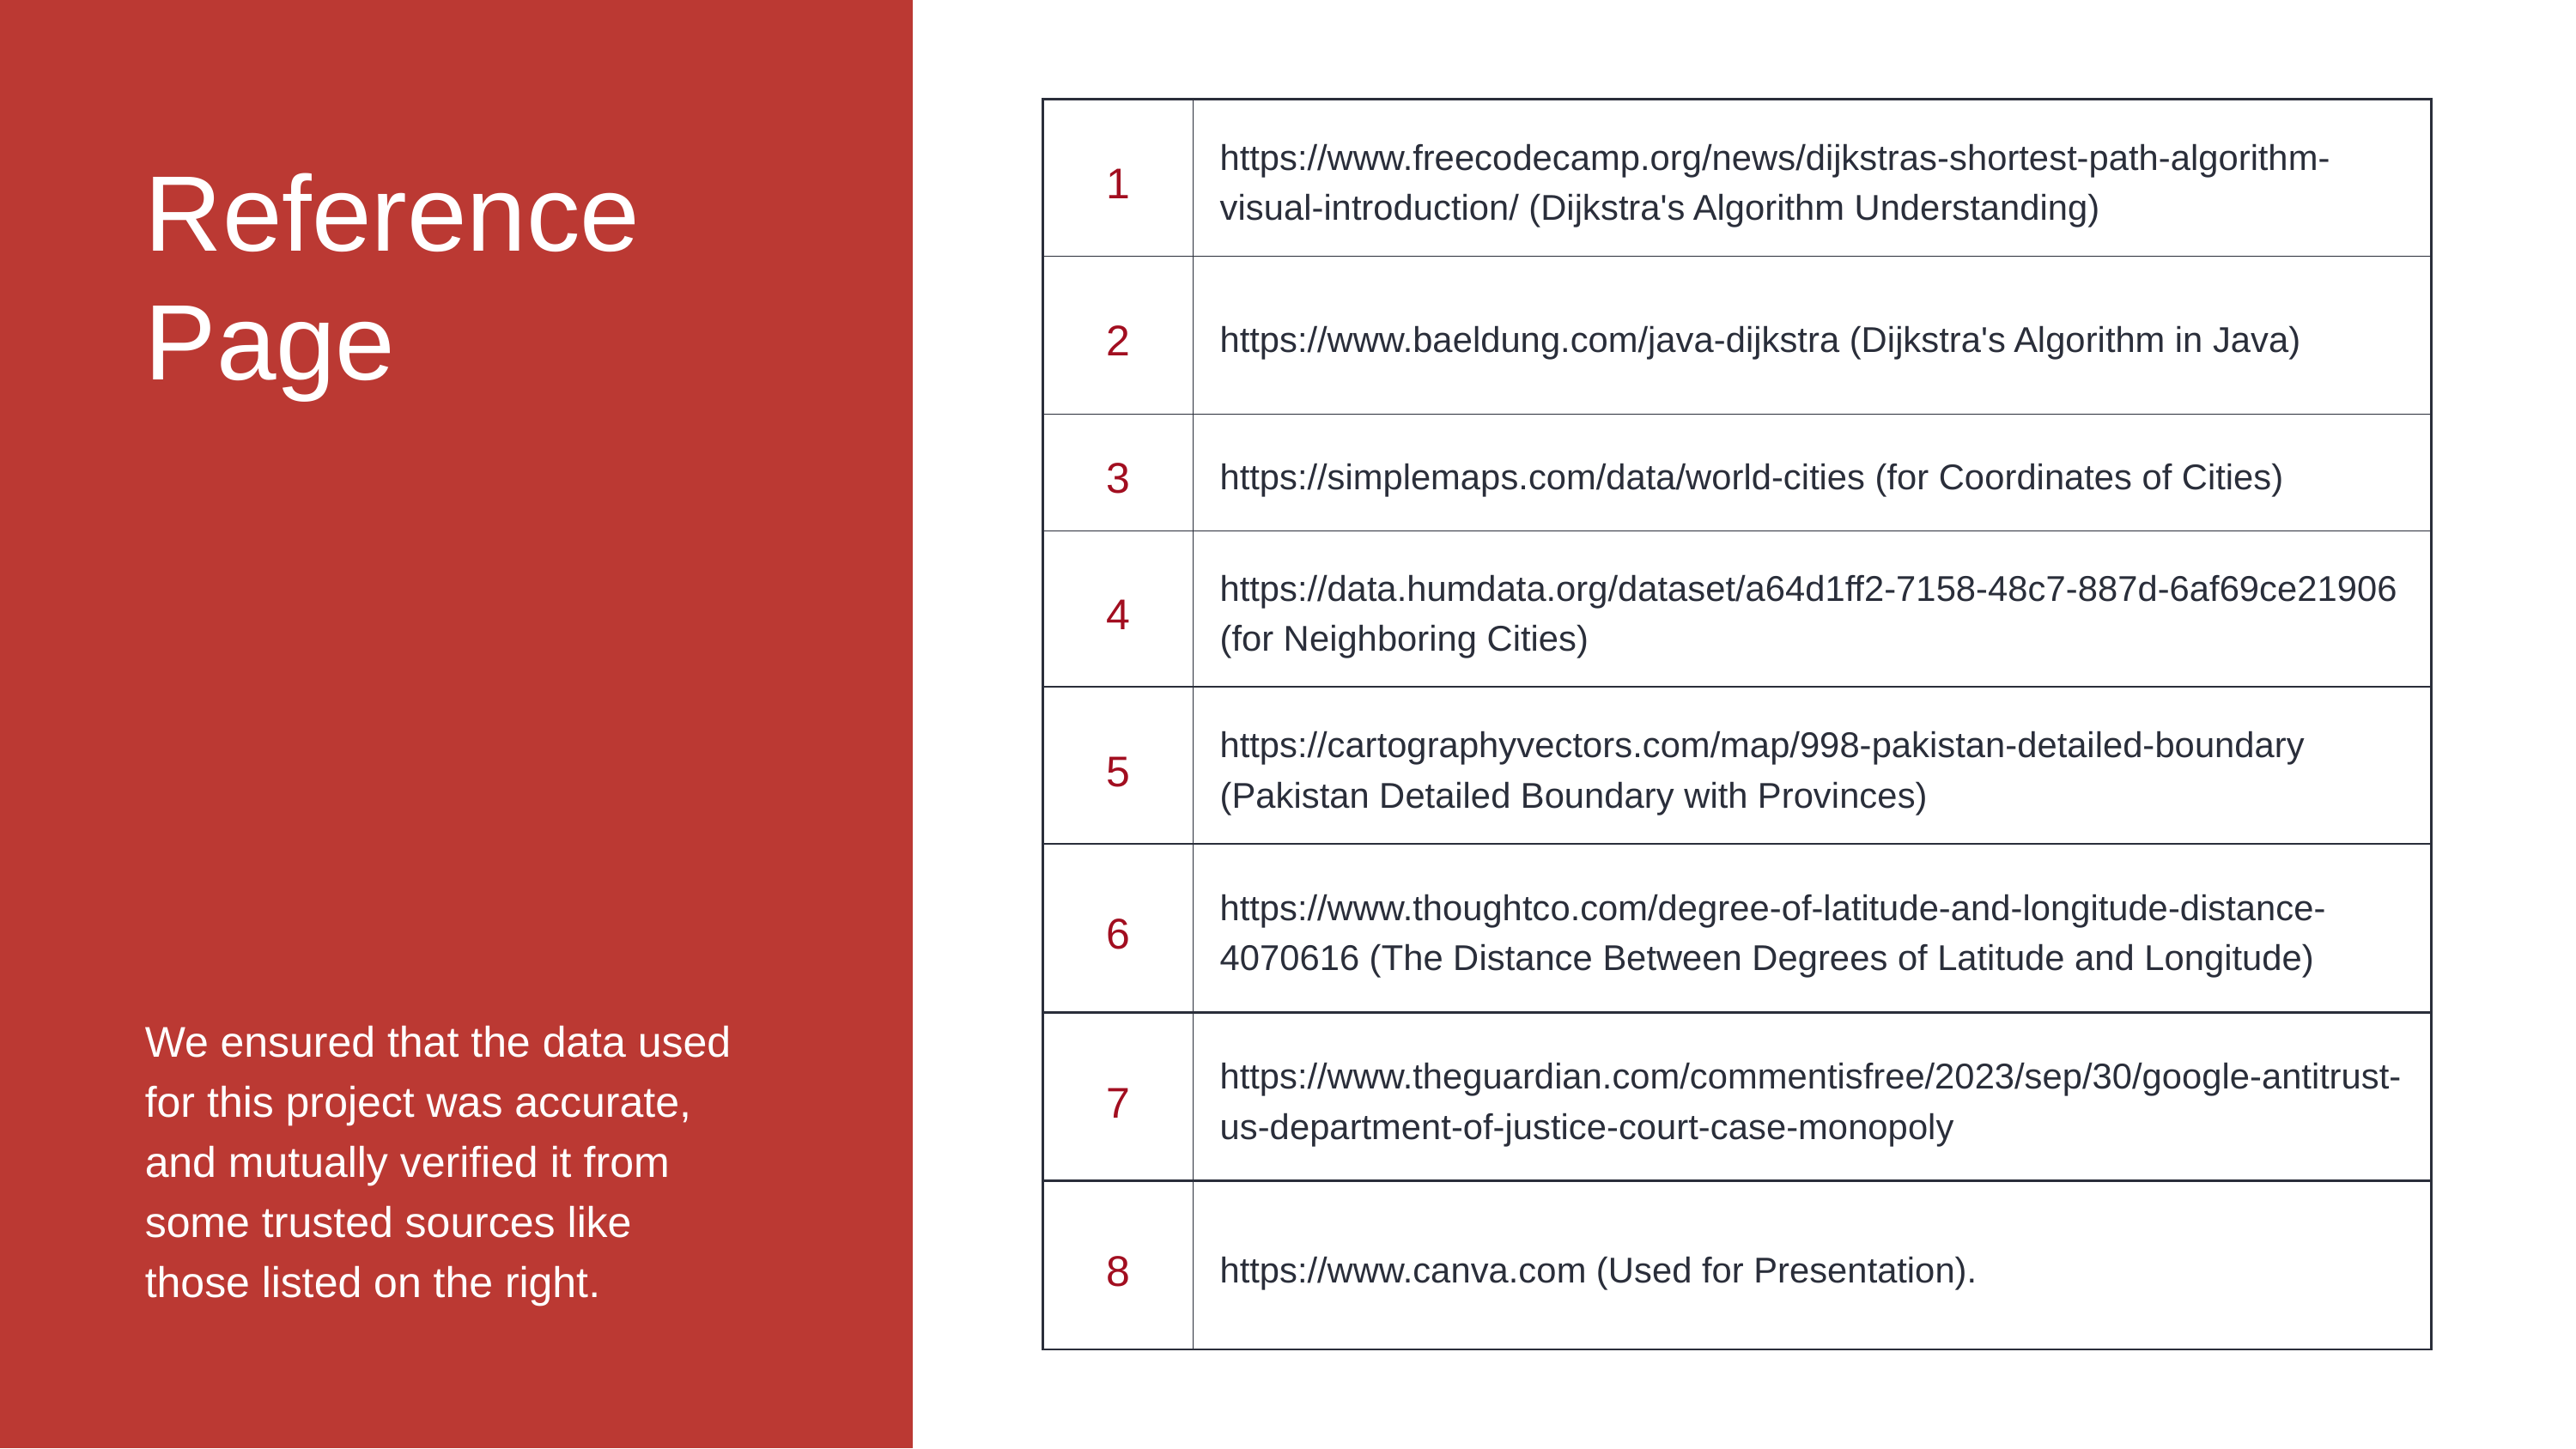

| 1 | https://www.freecodecamp.org/news/dijkstras-shortest-path-algorithm-visual-introduction/ (Dijkstra's Algorithm Understanding) |
| --- | --- |
| 2 | https://www.baeldung.com/java-dijkstra (Dijkstra's Algorithm in Java) |
| 3 | https://simplemaps.com/data/world-cities (for Coordinates of Cities) |
| 4 | https://data.humdata.org/dataset/a64d1ff2-7158-48c7-887d-6af69ce21906 (for Neighboring Cities) |
| 5 | https://cartographyvectors.com/map/998-pakistan-detailed-boundary (Pakistan Detailed Boundary with Provinces) |
| 6 | https://www.thoughtco.com/degree-of-latitude-and-longitude-distance-4070616 (The Distance Between Degrees of Latitude and Longitude) |
| 7 | https://www.theguardian.com/commentisfree/2023/sep/30/google-antitrust-us-department-of-justice-court-case-monopoly |
| 8 | https://www.canva.com (Used for Presentation). |
Reference Page
We ensured that the data used for this project was accurate, and mutually verified it from some trusted sources like those listed on the right.